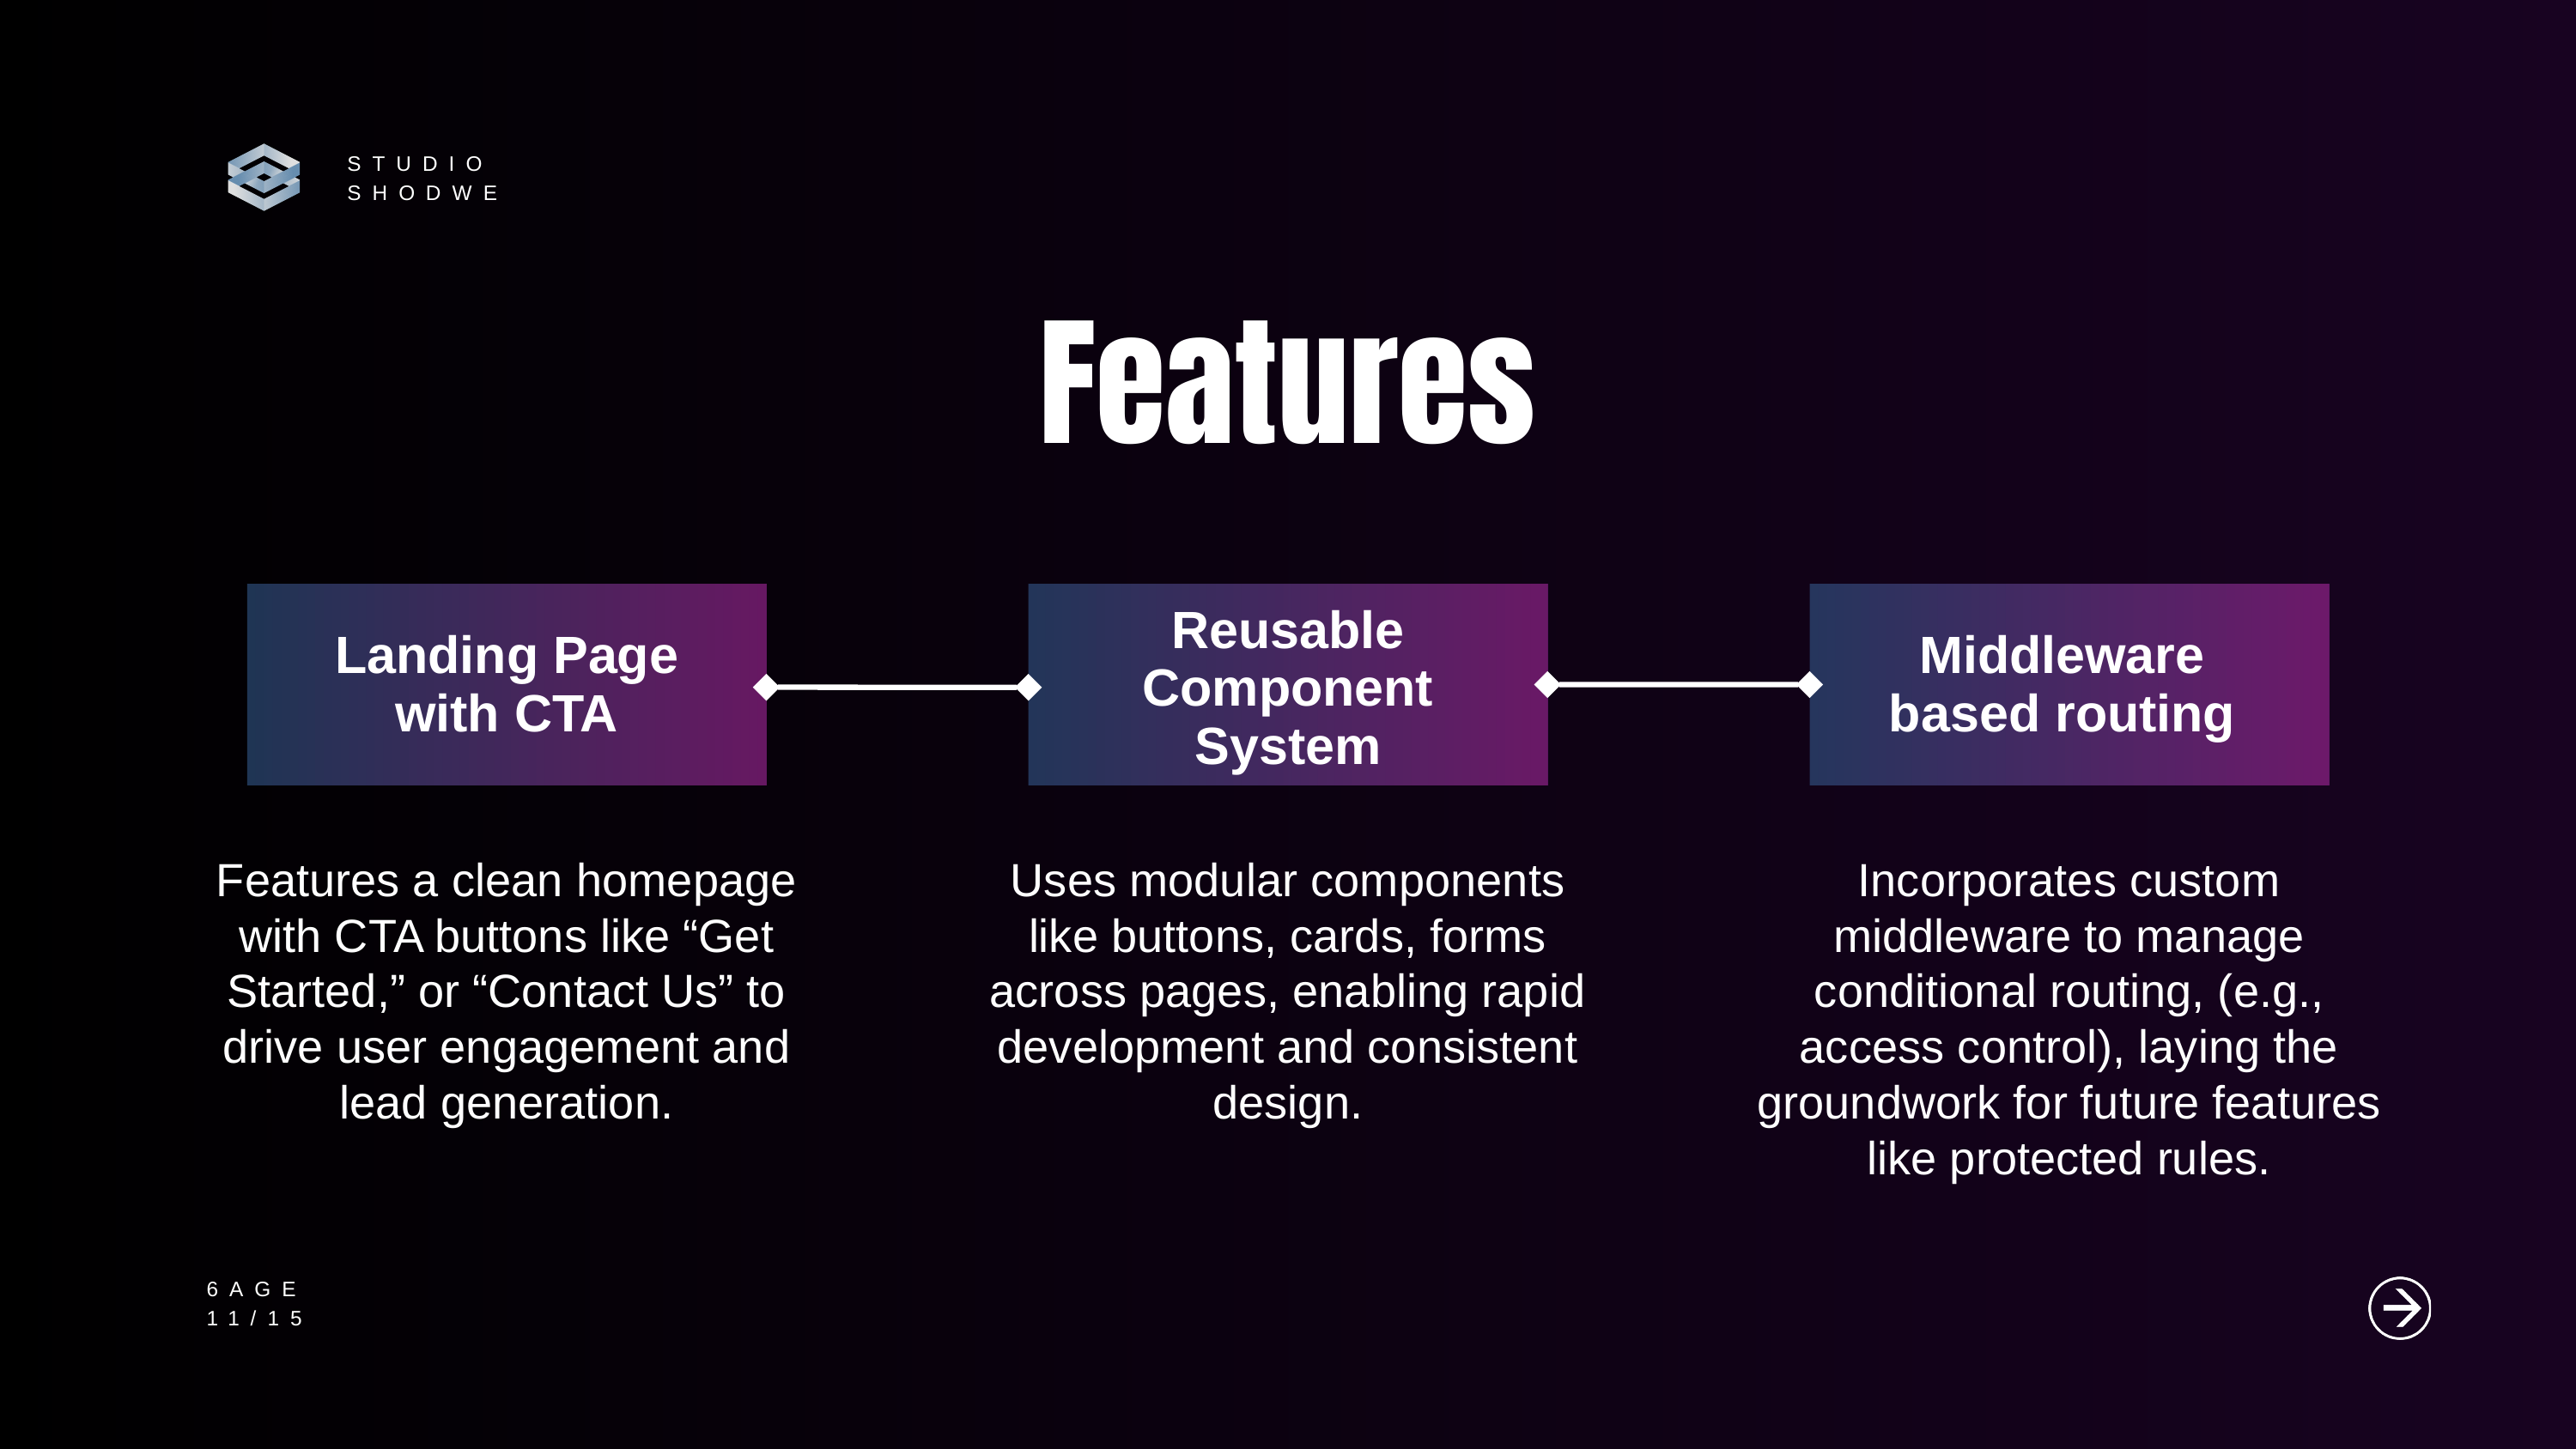

STUDIO SHODWE
Features

Reusable Component System
Landing Page with CTA
Middleware based routing

Features a clean homepage with CTA buttons like “Get Started,” or “Contact Us” to drive user engagement and lead generation.
Uses modular components like buttons, cards, forms across pages, enabling rapid development and consistent design.
Incorporates custom middleware to manage conditional routing, (e.g., access control), laying the groundwork for future features like protected rules.
6AGE
11/15